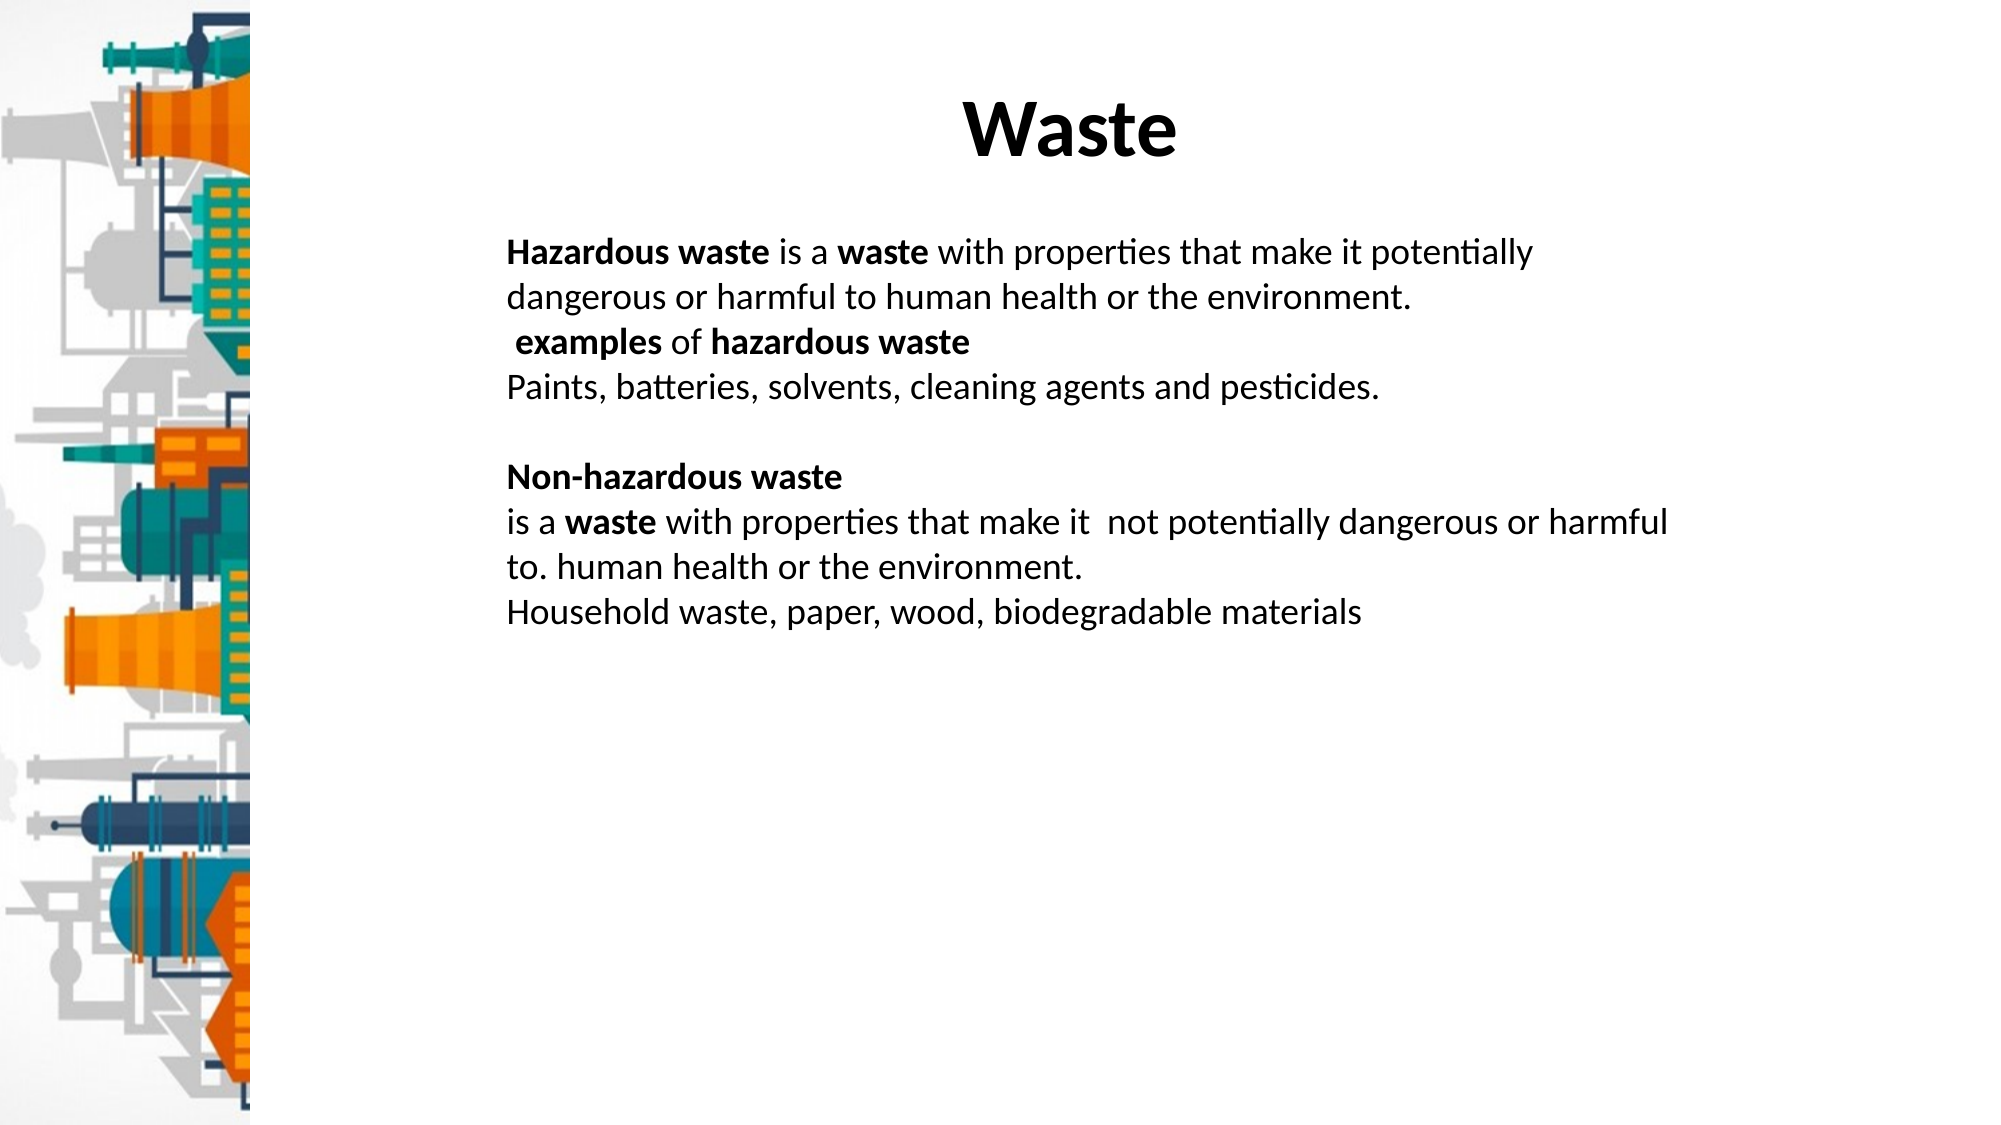

# Waste
Hazardous waste is a waste with properties that make it potentially dangerous or harmful to human health or the environment.
 examples of hazardous waste
Paints, batteries, solvents, cleaning agents and pesticides.

Non-hazardous waste
is a waste with properties that make it  not potentially dangerous or harmful to. human health or the environment.
Household waste, paper, wood, biodegradable materials